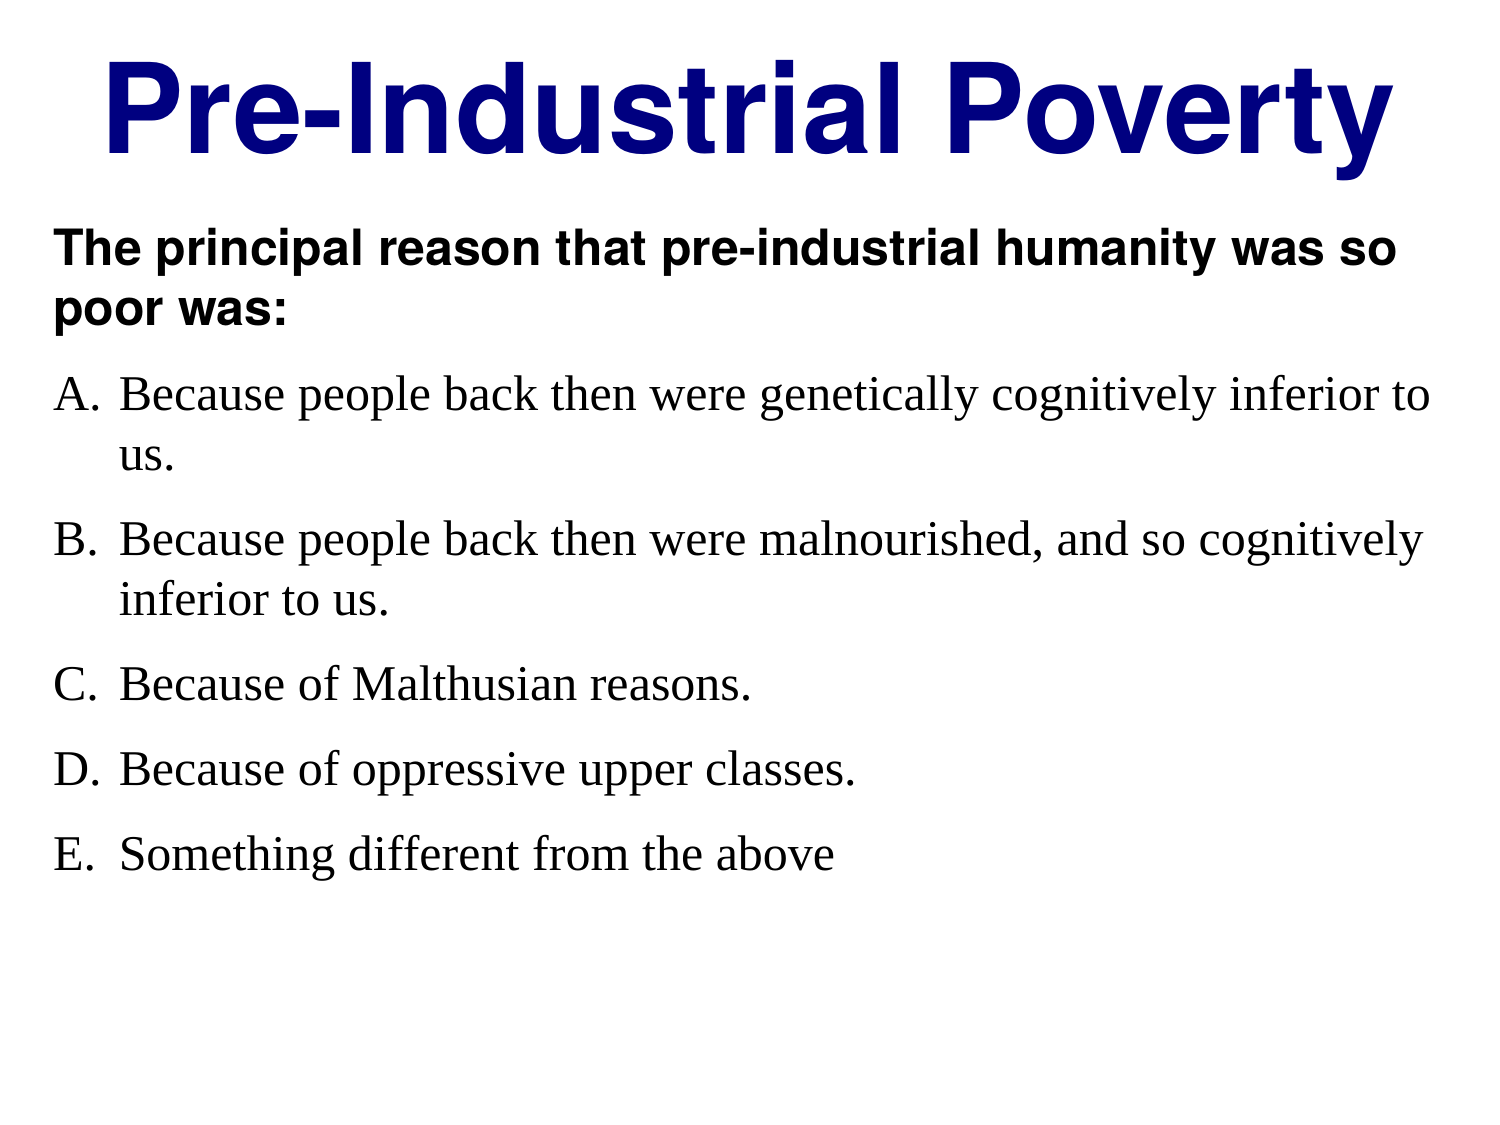

Pre-Industrial Poverty
The principal reason that pre-industrial humanity was so poor was:
Because people back then were genetically cognitively inferior to us.
Because people back then were malnourished, and so cognitively inferior to us.
Because of Malthusian reasons.
Because of oppressive upper classes.
Something different from the above